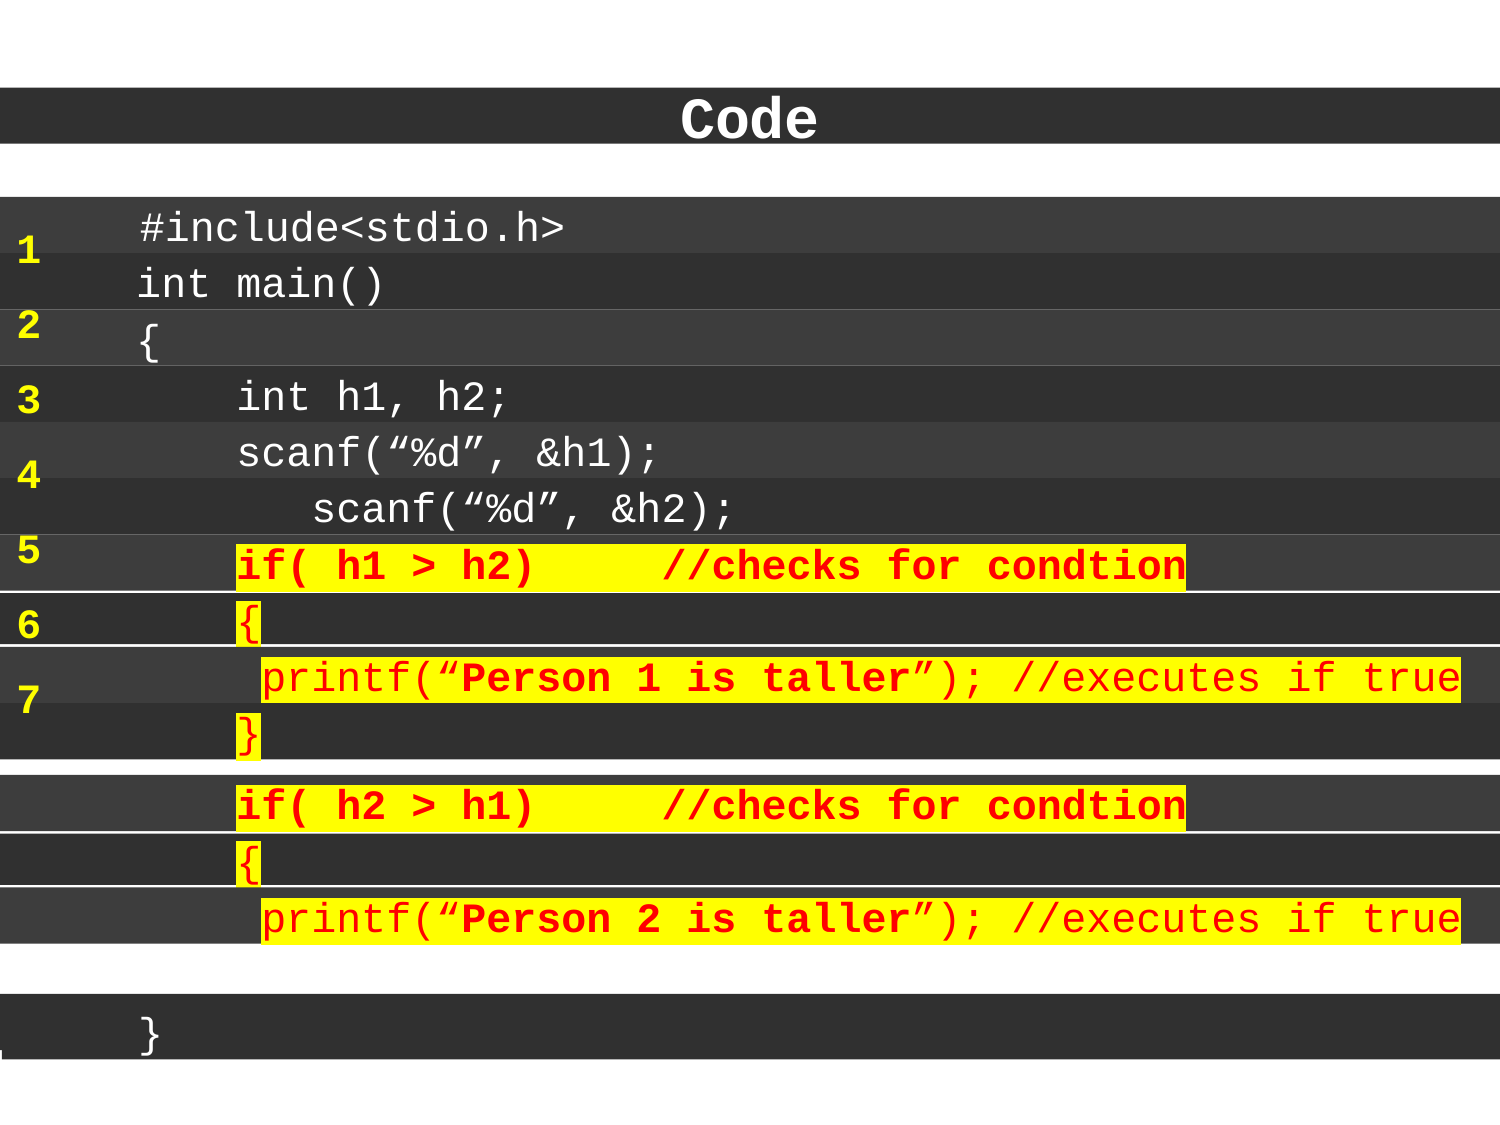

Code
1
2
3
4
5
6
7

  #include<stdio.h>
  int main()
  {
      int h1, h2;
      scanf(“%d”, &h1);
  	   scanf(“%d”, &h2);
      if( h1 > h2)     //checks for condtion
      {
       printf(“Person 1 is taller”); //executes if true
      }
      if( h2 > h1)     //checks for condtion
      {
       printf(“Person 2 is taller”); //executes if true
      }
  }